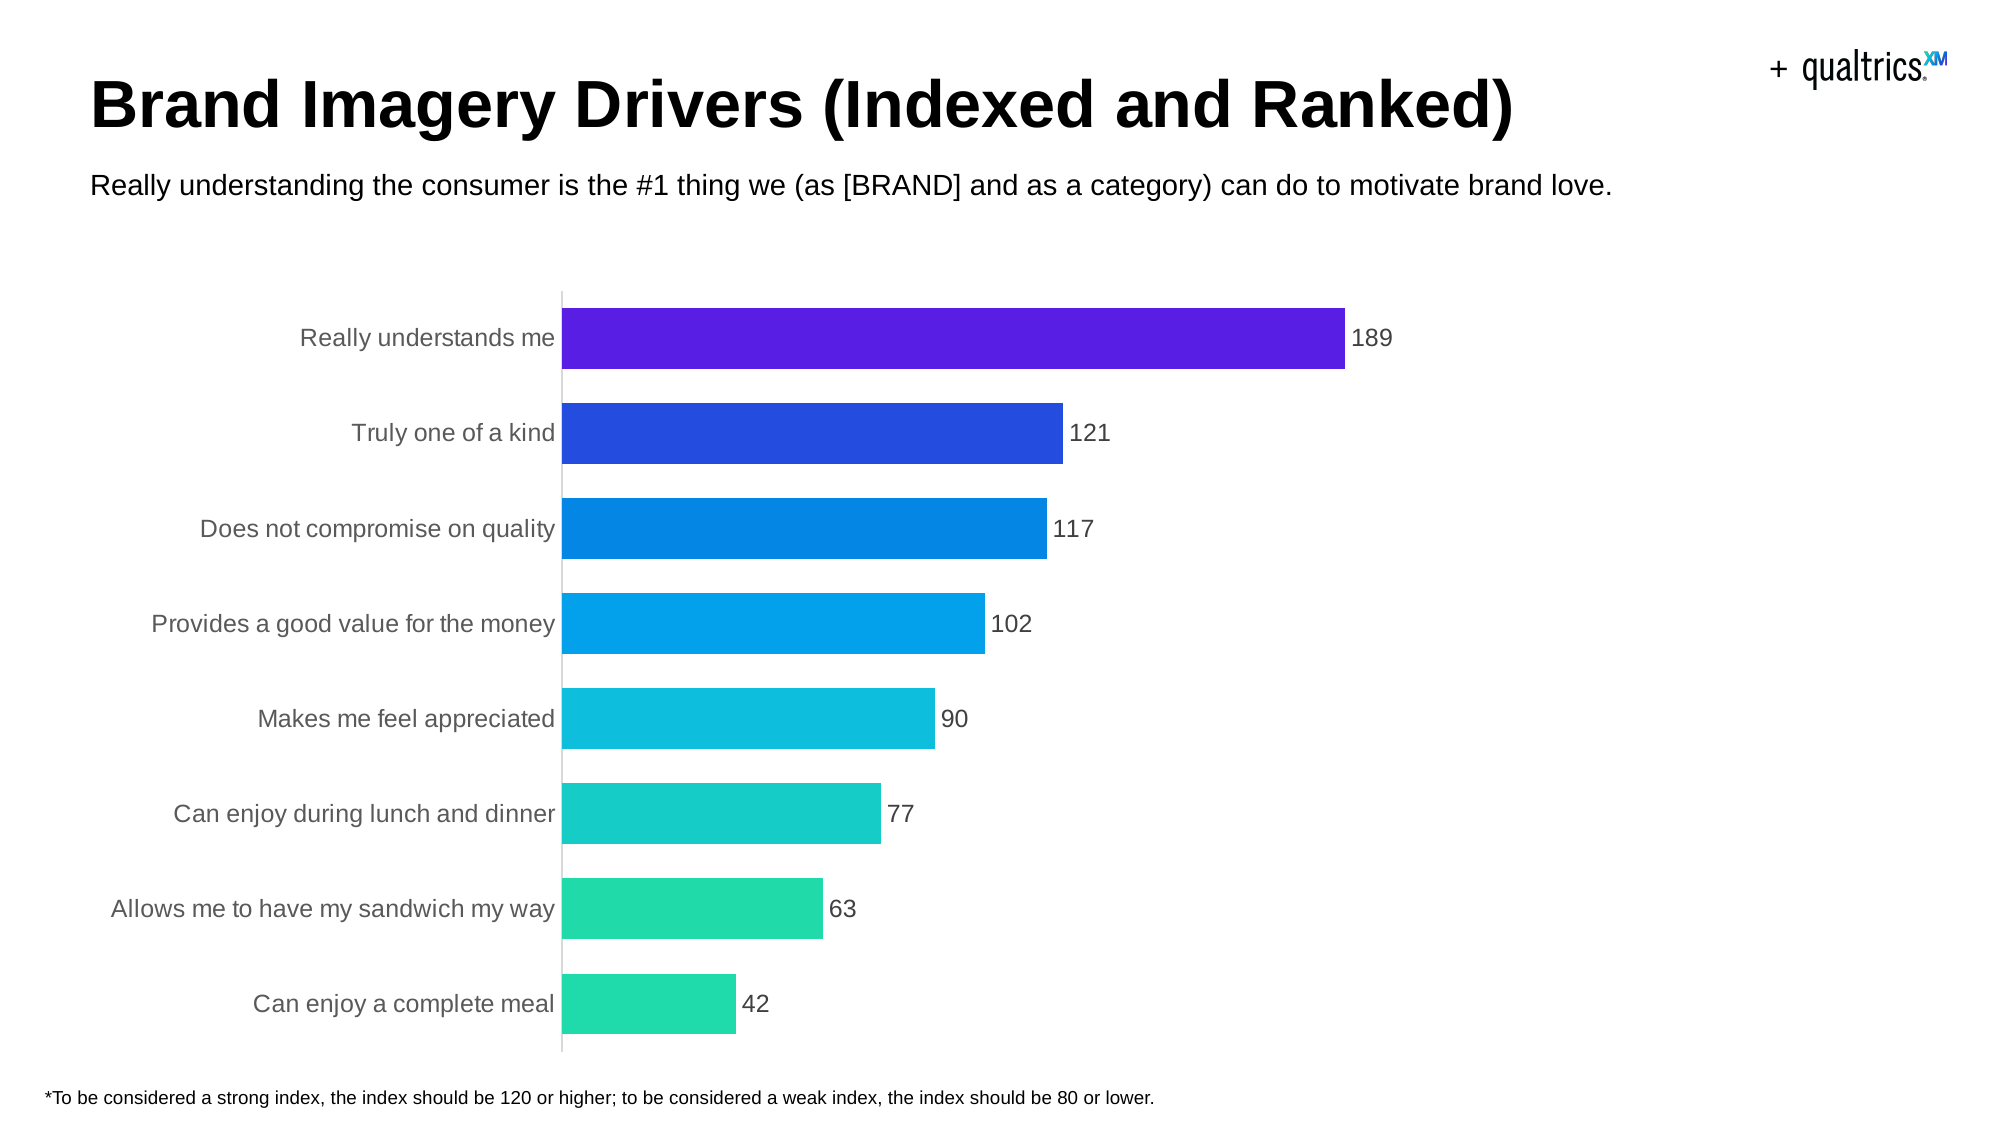

# Brand Imagery Drivers (Indexed and Ranked)
Really understanding the consumer is the #1 thing we (as [BRAND] and as a category) can do to motivate brand love.

### Chart

| Category | Brand drivers |
|---|---|
| Can enjoy a complete meal | 42.0 |
| Allows me to have my sandwich my way | 63.0 |
| Can enjoy during lunch and dinner | 77.0 |
| Makes me feel appreciated | 90.0 |
| Provides a good value for the money | 102.0 |
| Does not compromise on quality | 117.0 |
| Truly one of a kind | 121.0 |
| Really understands me | 189.0 |
*To be considered a strong index, the index should be 120 or higher; to be considered a weak index, the index should be 80 or lower.